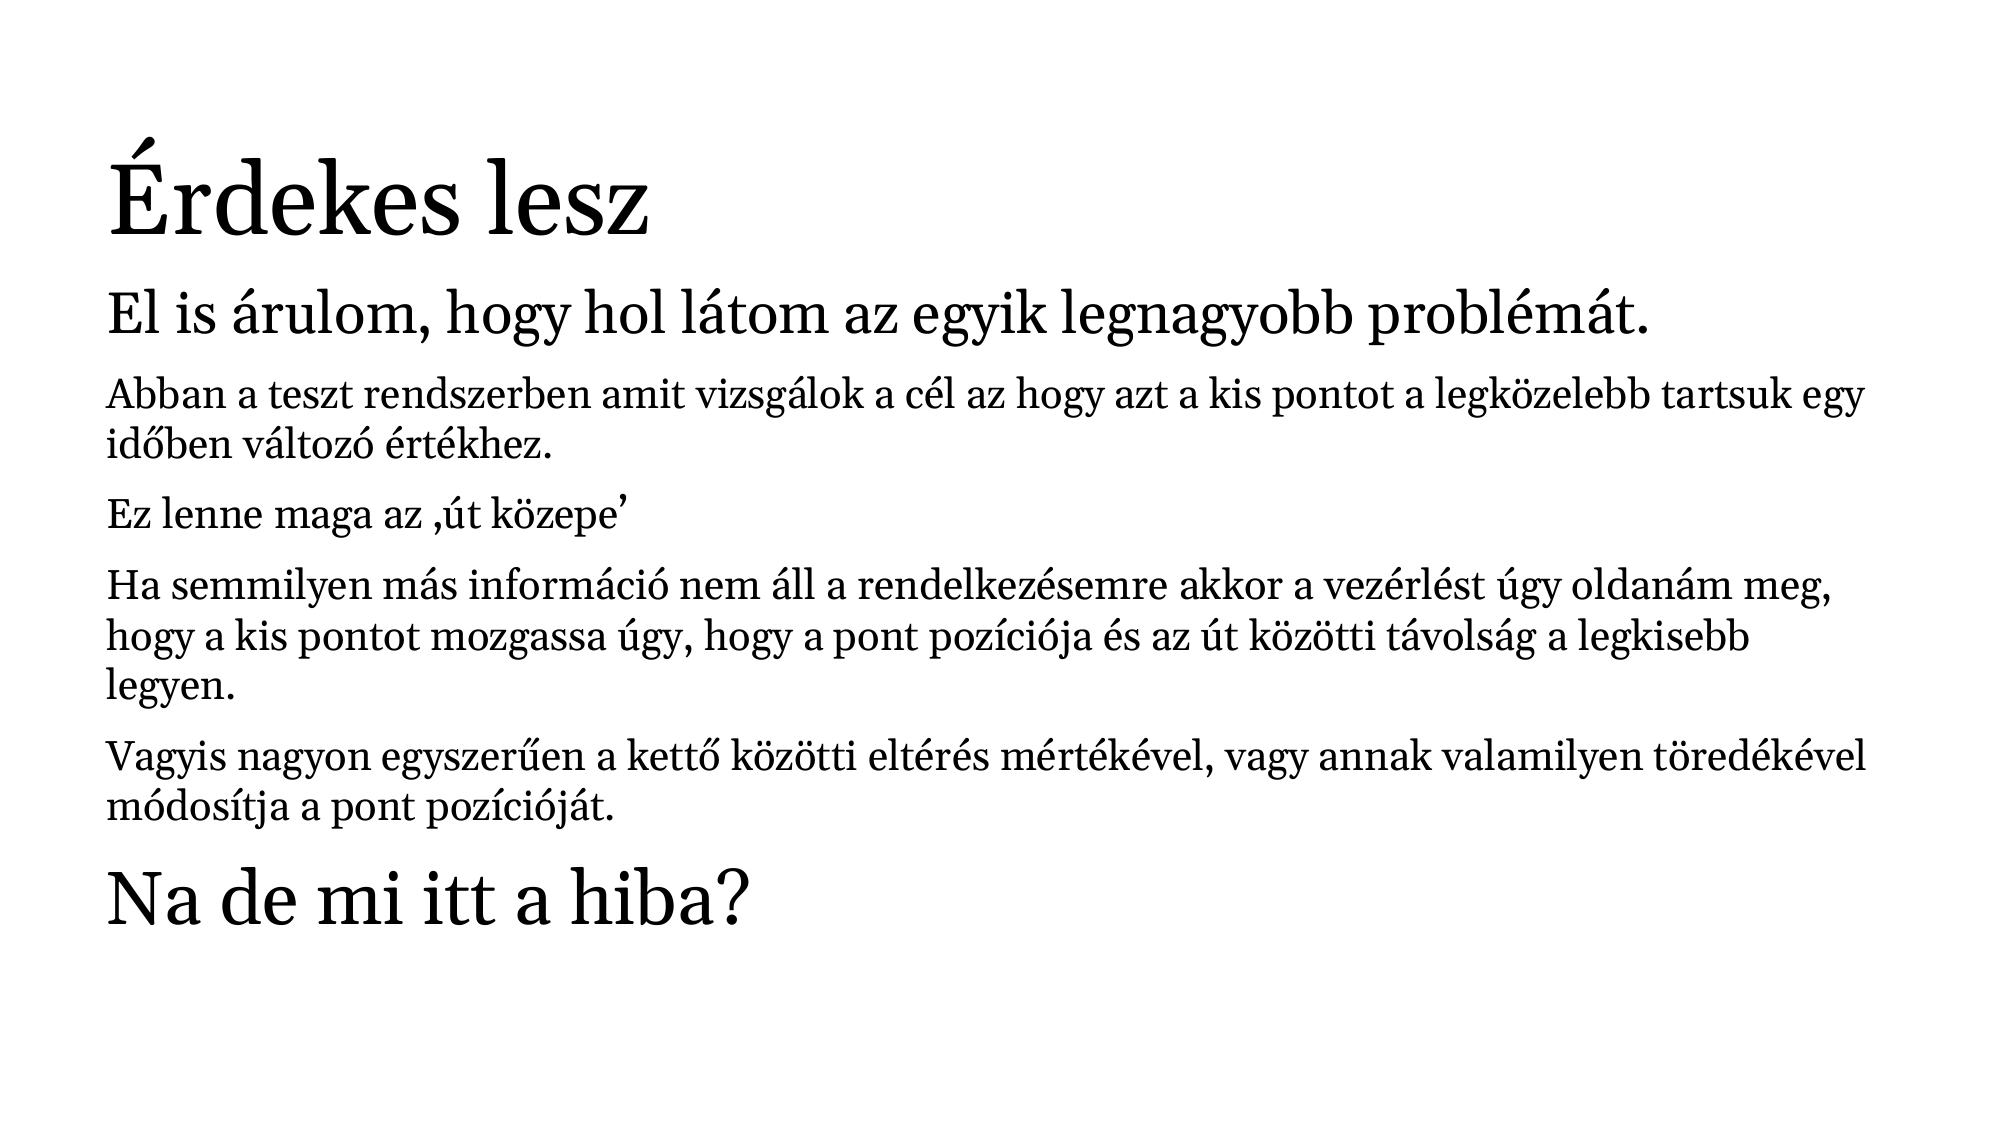

Érdekes lesz
El is árulom, hogy hol látom az egyik legnagyobb problémát.
Abban a teszt rendszerben amit vizsgálok a cél az hogy azt a kis pontot a legközelebb tartsuk egy időben változó értékhez.
Ez lenne maga az ‚út közepe’
Ha semmilyen más információ nem áll a rendelkezésemre akkor a vezérlést úgy oldanám meg, hogy a kis pontot mozgassa úgy, hogy a pont pozíciója és az út közötti távolság a legkisebb legyen.
Vagyis nagyon egyszerűen a kettő közötti eltérés mértékével, vagy annak valamilyen töredékével módosítja a pont pozícióját.
Na de mi itt a hiba?